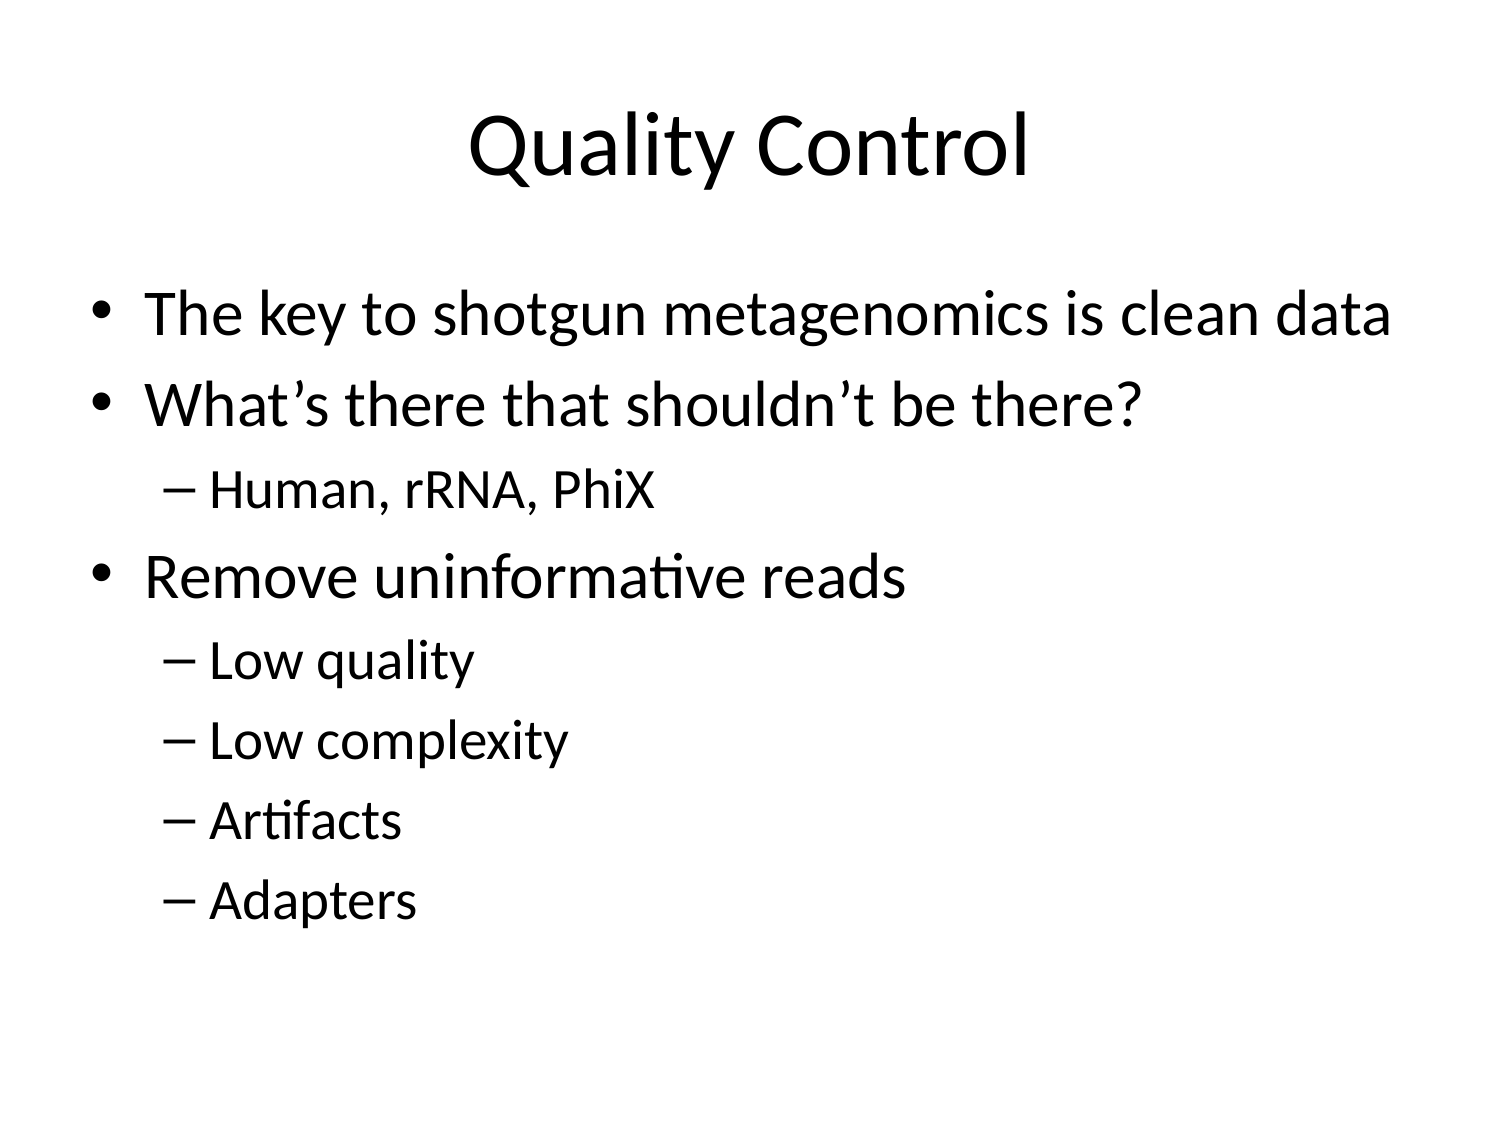

# Quality Control
The key to shotgun metagenomics is clean data
What’s there that shouldn’t be there?
Human, rRNA, PhiX
Remove uninformative reads
Low quality
Low complexity
Artifacts
Adapters